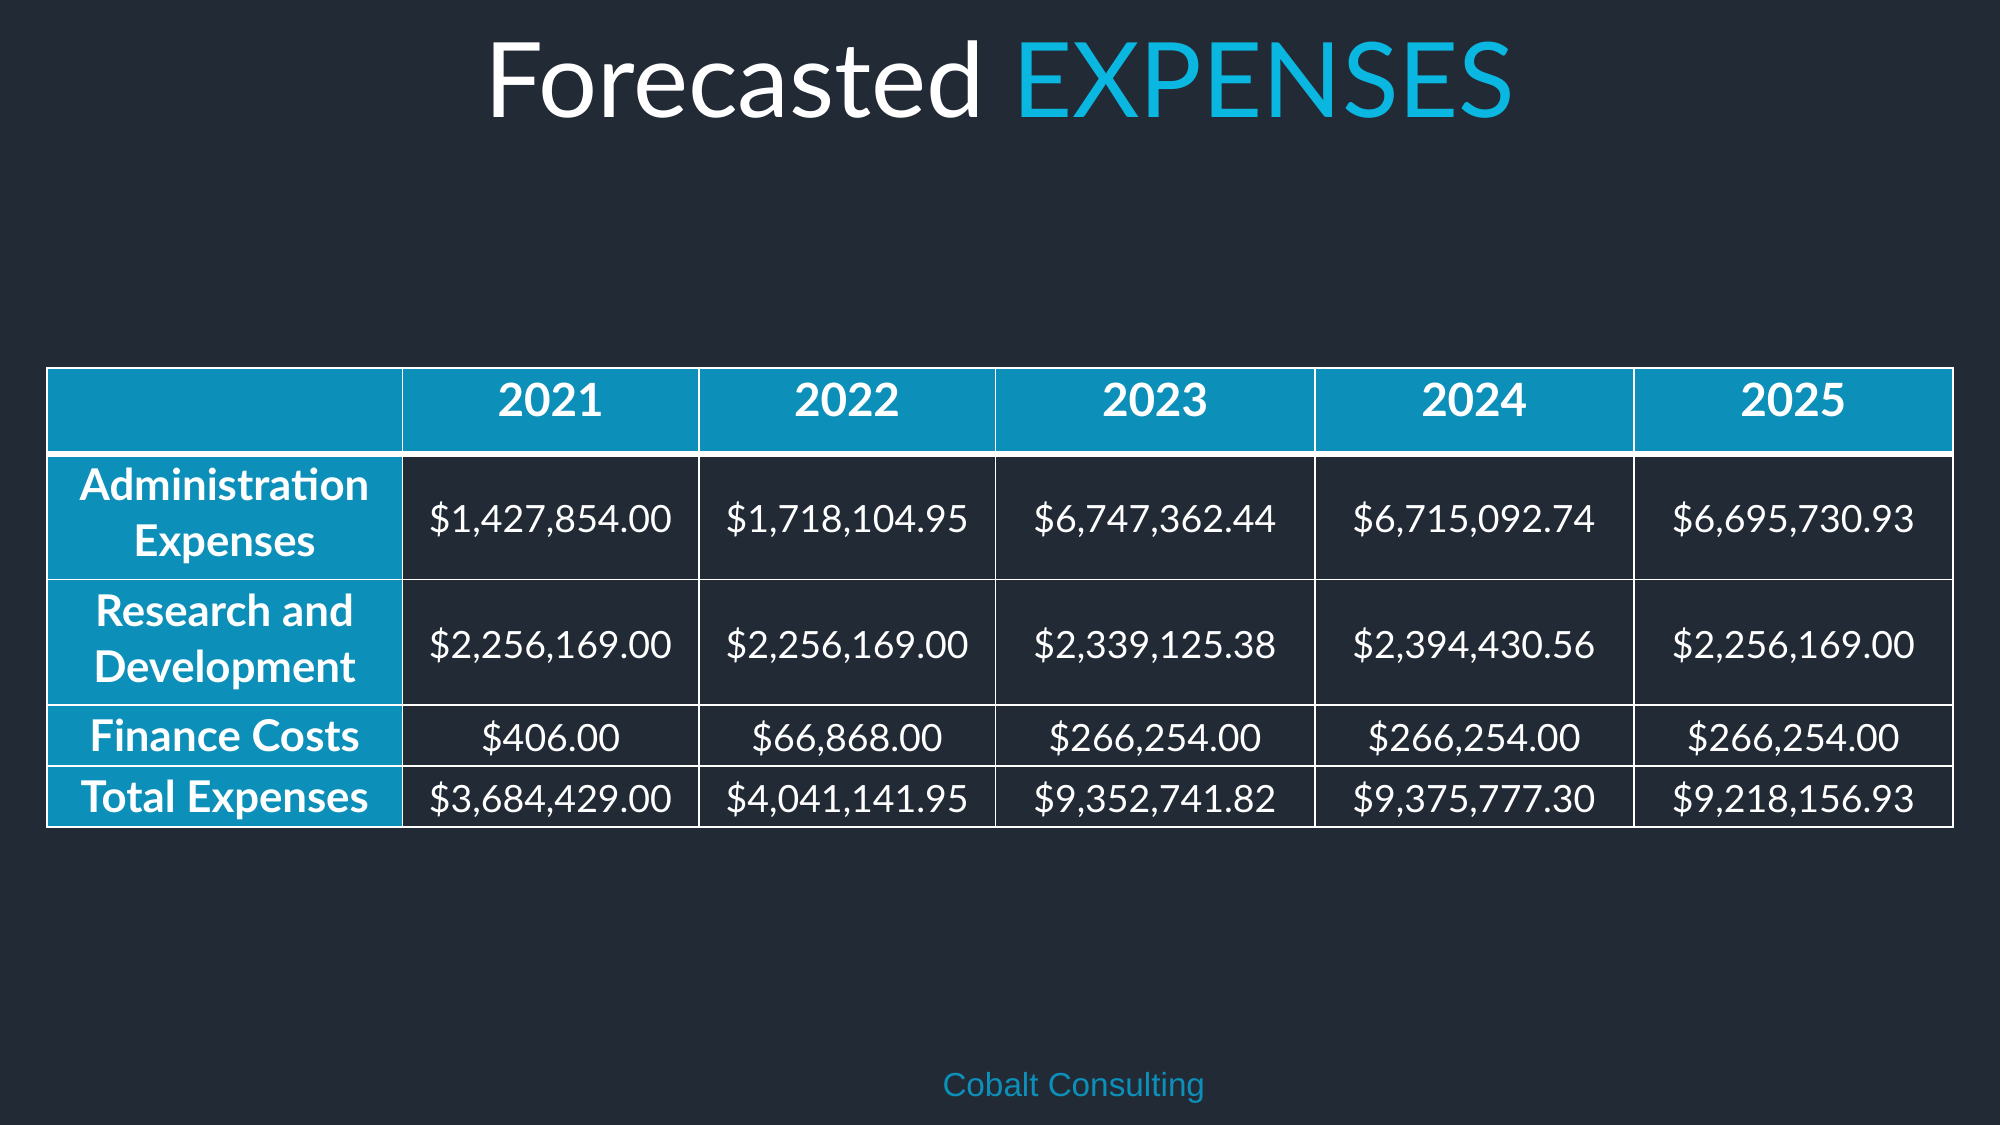

Forecasted EXPENSES
|  | 2021 | 2022 | 2023 | 2024 | 2025 |
| --- | --- | --- | --- | --- | --- |
| Administration Expenses | $1,427,854.00 | $1,718,104.95 | $6,747,362.44 | $6,715,092.74 | $6,695,730.93 |
| Research and Development | $2,256,169.00 | $2,256,169.00 | $2,339,125.38 | $2,394,430.56 | $2,256,169.00 |
| Finance Costs | $406.00 | $66,868.00 | $266,254.00 | $266,254.00 | $266,254.00 |
| Total Expenses | $3,684,429.00 | $4,041,141.95 | $9,352,741.82 | $9,375,777.30 | $9,218,156.93 |
	Cobalt Consulting